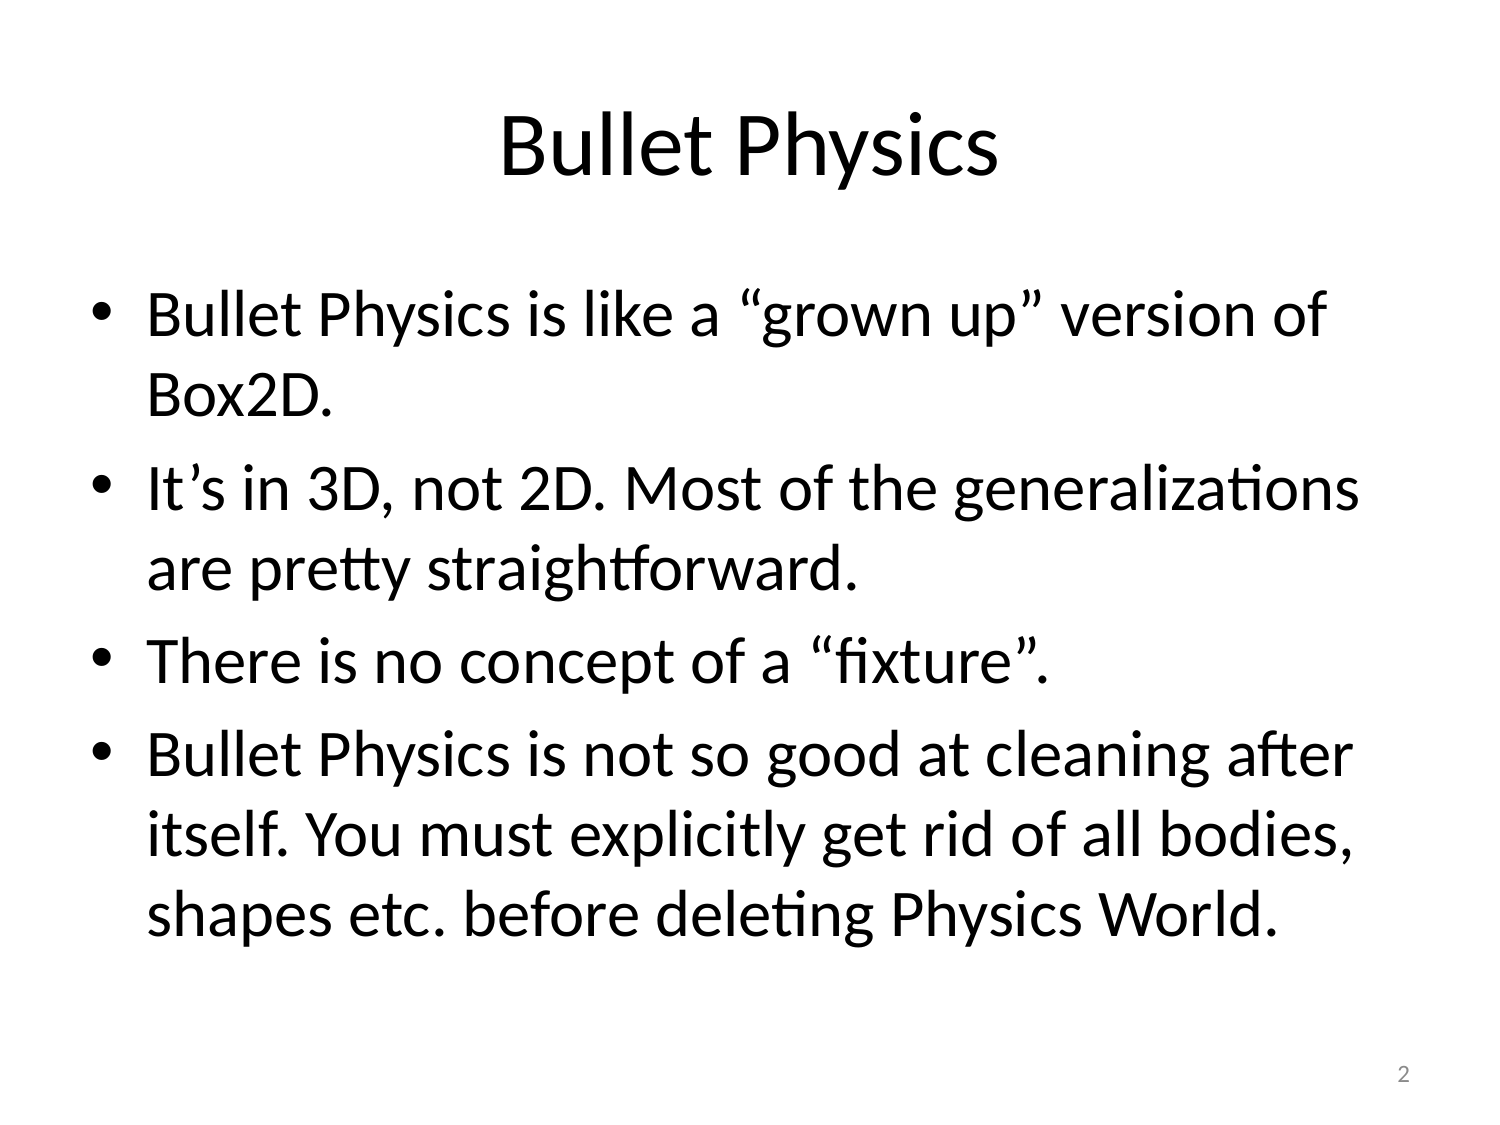

# Bullet Physics
Bullet Physics is like a “grown up” version of Box2D.
It’s in 3D, not 2D. Most of the generalizations are pretty straightforward.
There is no concept of a “fixture”.
Bullet Physics is not so good at cleaning after itself. You must explicitly get rid of all bodies, shapes etc. before deleting Physics World.
2